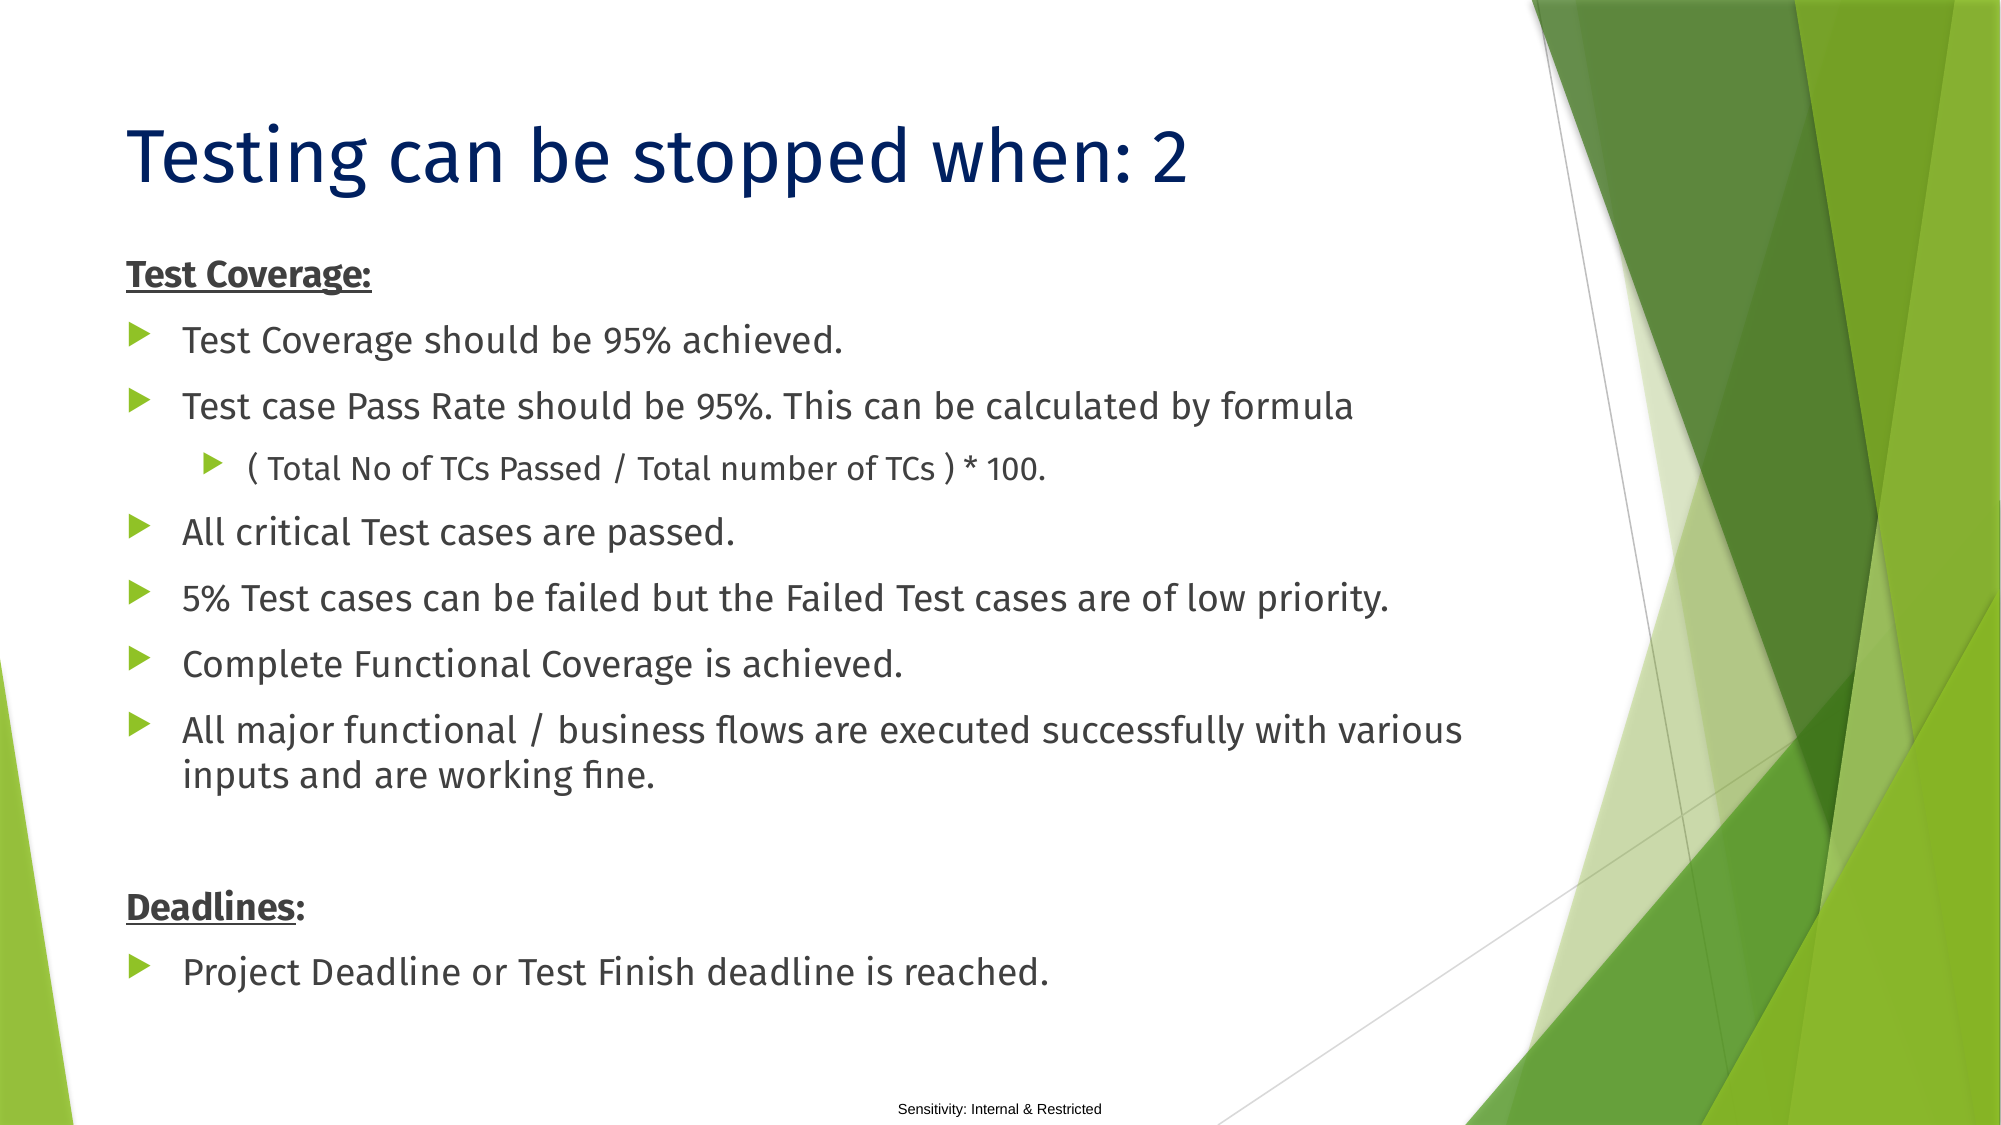

# Testing can be stopped when: 2
Test Coverage:
Test Coverage should be 95% achieved.
Test case Pass Rate should be 95%. This can be calculated by formula
( Total No of TCs Passed / Total number of TCs ) * 100.
All critical Test cases are passed.
5% Test cases can be failed but the Failed Test cases are of low priority.
Complete Functional Coverage is achieved.
All major functional / business flows are executed successfully with various inputs and are working fine.

Deadlines:
Project Deadline or Test Finish deadline is reached.